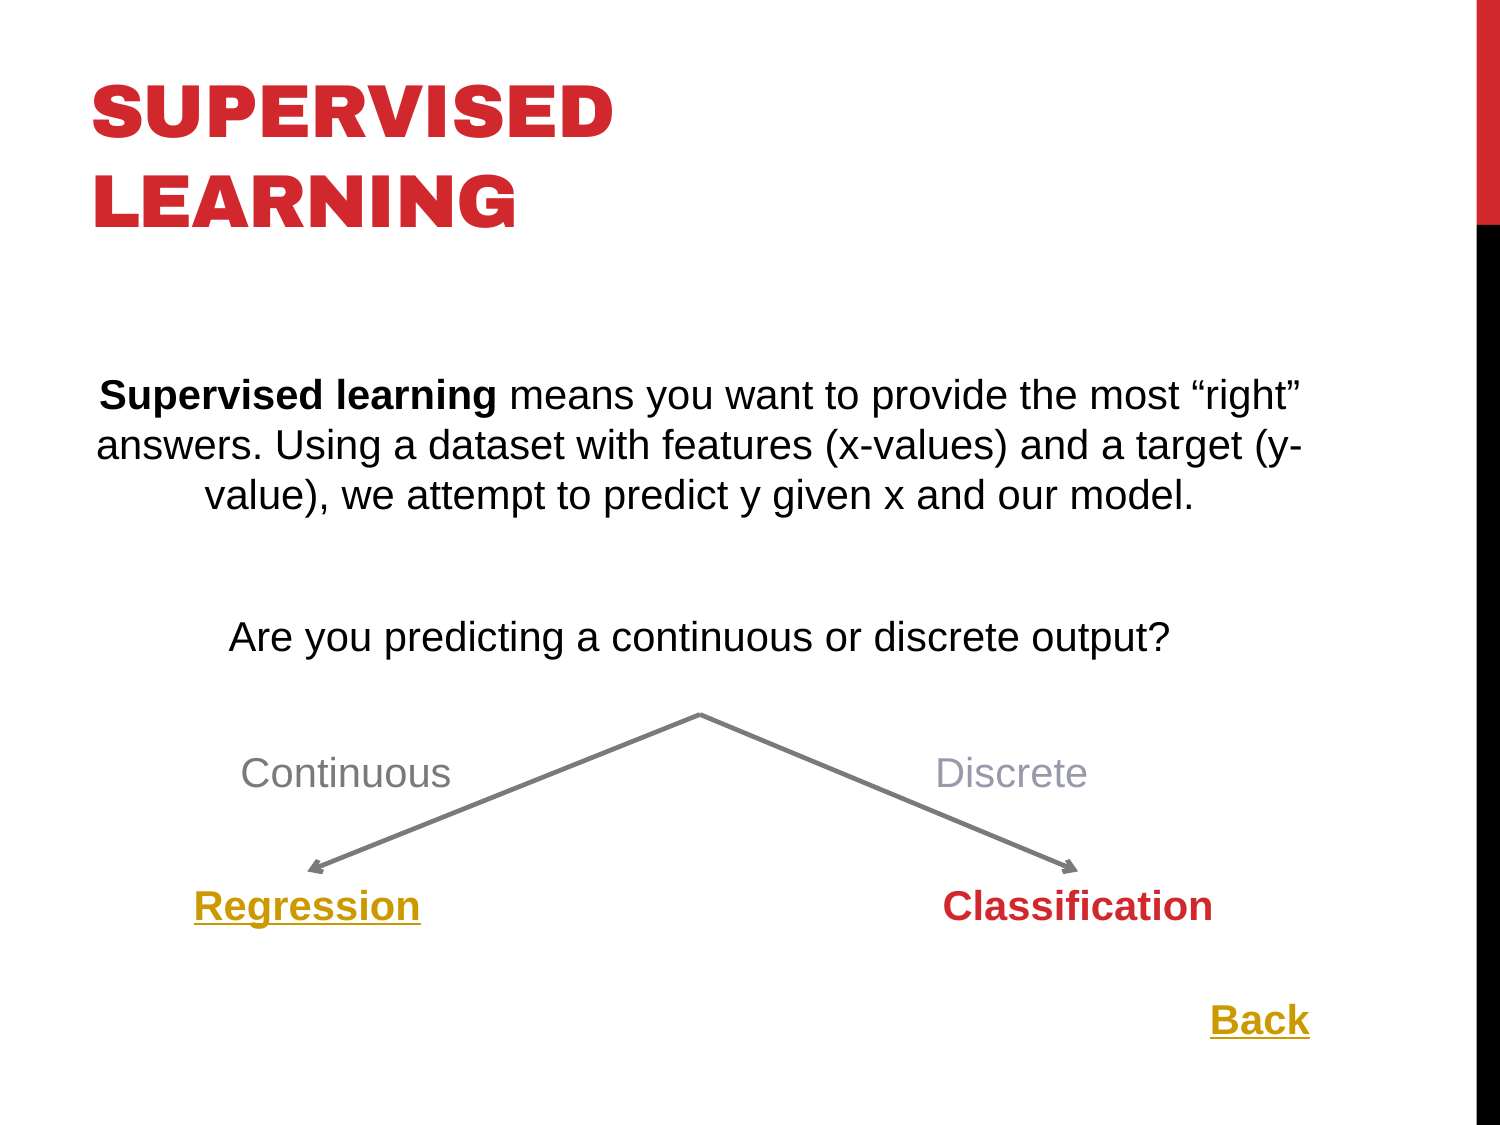

# Supervised learning
Supervised learning means you want to provide the most “right” answers. Using a dataset with features (x-values) and a target (y-value), we attempt to predict y given x and our model.

Are you predicting a continuous or discrete output?
Continuous
Discrete
Regression
Classification
Back